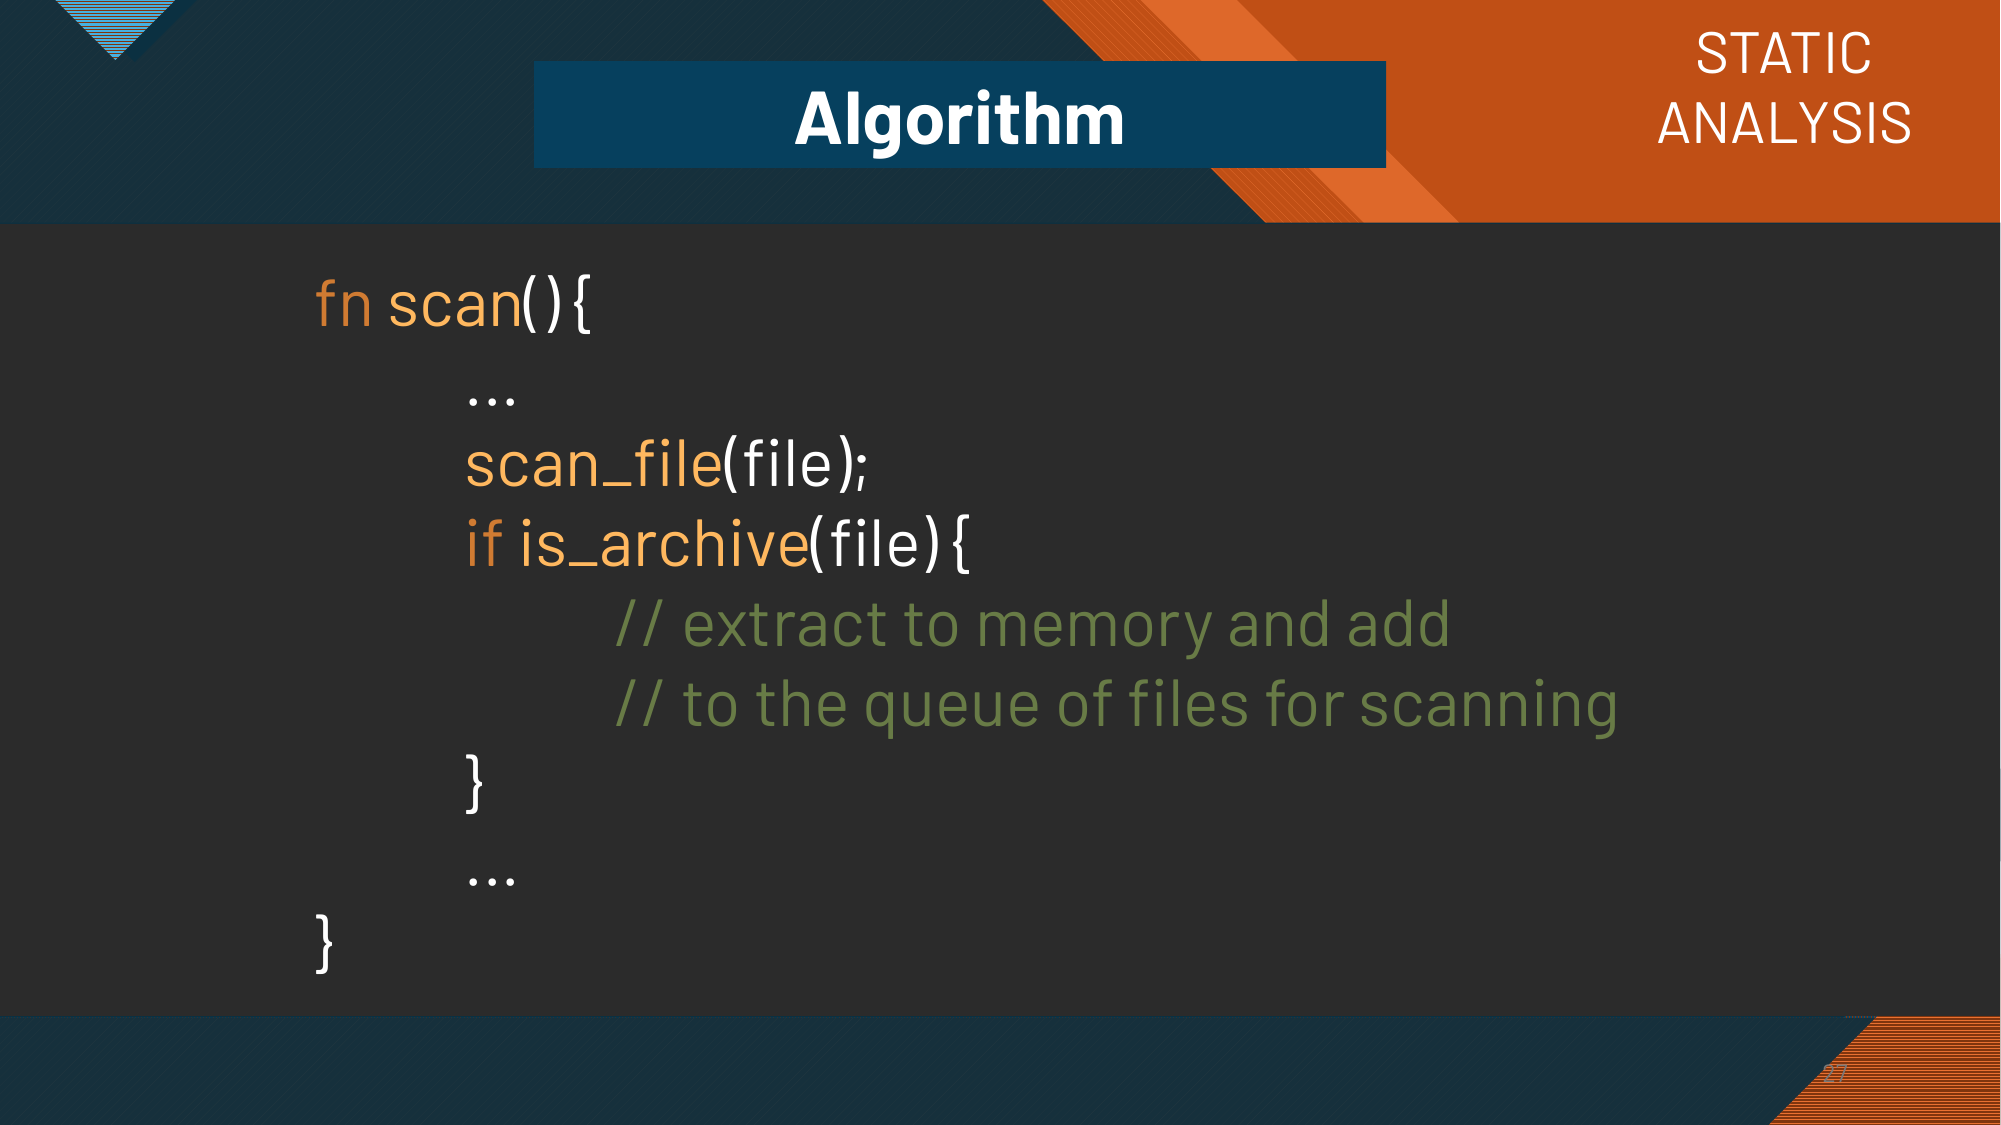

STATIC
ANALYSIS
Algorithm
	fn scan() {
		...
		scan_file(file);
		if is_archive(file) {
			// extract to memory and add
			// to the queue of files for scanning
		}
		...
	}

27